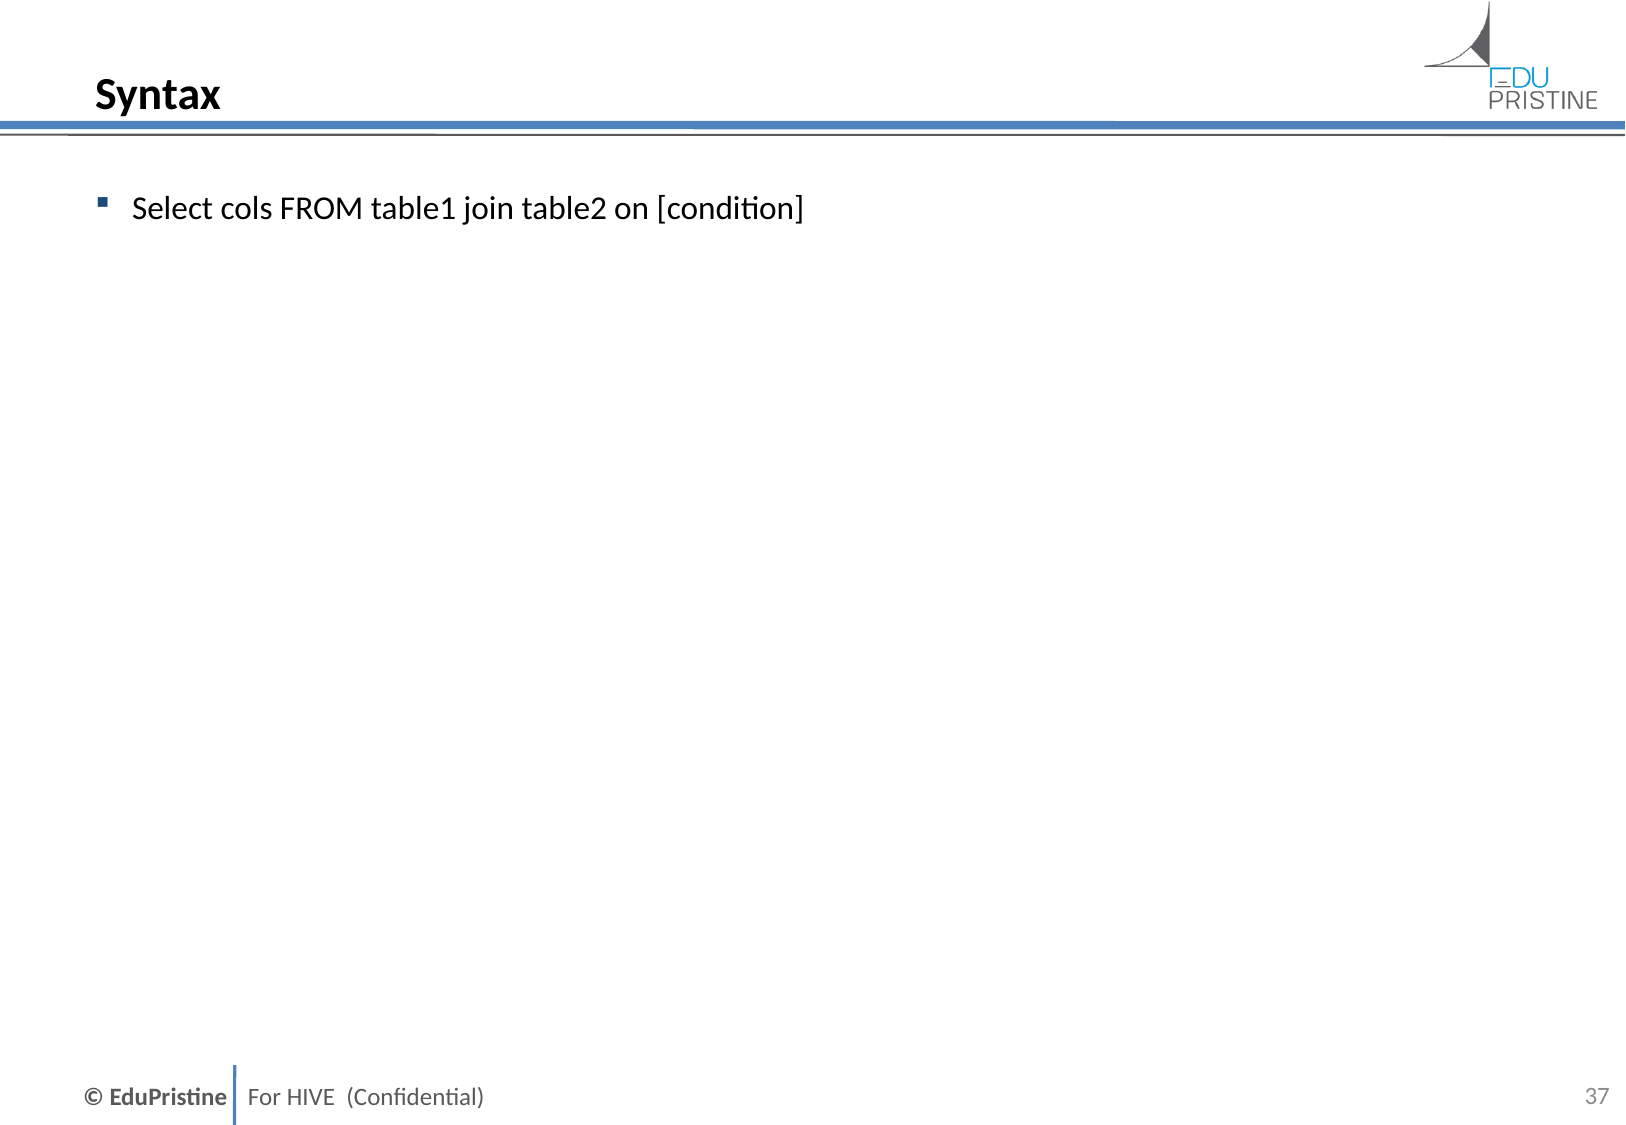

# Syntax
Select cols FROM table1 join table2 on [condition]
37